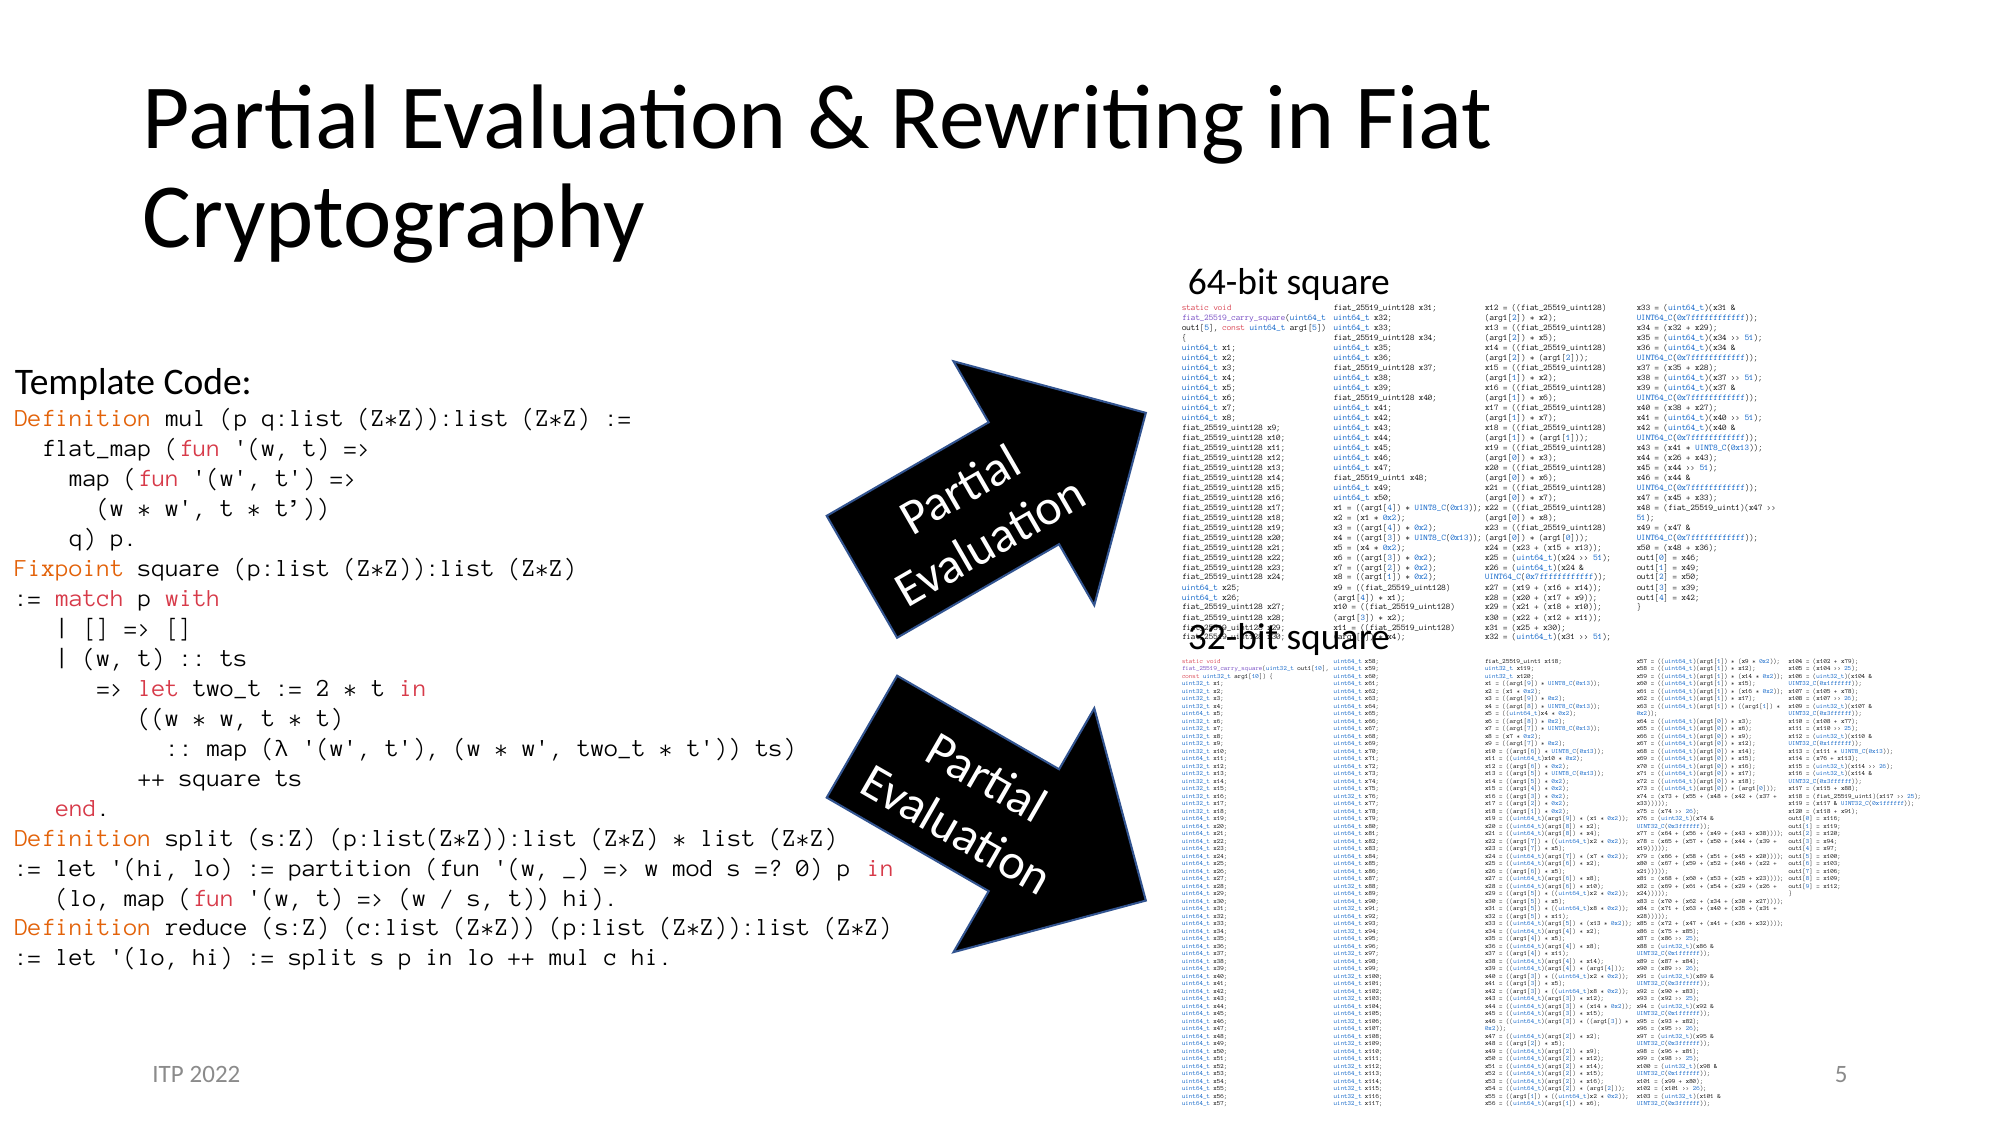

# Partial Evaluation & Rewriting in Fiat Cryptography
64-bit square
static void fiat_25519_carry_square(uint64_t out1[5], const uint64_t arg1[5]) {
uint64_t x1;
uint64_t x2;
uint64_t x3;
uint64_t x4;
uint64_t x5;
uint64_t x6;
uint64_t x7;
uint64_t x8;
fiat_25519_uint128 x9;
fiat_25519_uint128 x10;
fiat_25519_uint128 x11;
fiat_25519_uint128 x12;
fiat_25519_uint128 x13;
fiat_25519_uint128 x14;
fiat_25519_uint128 x15;
fiat_25519_uint128 x16;
fiat_25519_uint128 x17;
fiat_25519_uint128 x18;
fiat_25519_uint128 x19;
fiat_25519_uint128 x20;
fiat_25519_uint128 x21;
fiat_25519_uint128 x22;
fiat_25519_uint128 x23;
fiat_25519_uint128 x24;
uint64_t x25;
uint64_t x26;
fiat_25519_uint128 x27;
fiat_25519_uint128 x28;
fiat_25519_uint128 x29;
fiat_25519_uint128 x30;
fiat_25519_uint128 x31;
uint64_t x32;
uint64_t x33;
fiat_25519_uint128 x34;
uint64_t x35;
uint64_t x36;
fiat_25519_uint128 x37;
uint64_t x38;
uint64_t x39;
fiat_25519_uint128 x40;
uint64_t x41;
uint64_t x42;
uint64_t x43;
uint64_t x44;
uint64_t x45;
uint64_t x46;
uint64_t x47;
fiat_25519_uint1 x48;
uint64_t x49;
uint64_t x50;
x1 = ((arg1[4]) * UINT8_C(0x13));
x2 = (x1 * 0x2);
x3 = ((arg1[4]) * 0x2);
x4 = ((arg1[3]) * UINT8_C(0x13));
x5 = (x4 * 0x2);
x6 = ((arg1[3]) * 0x2);
x7 = ((arg1[2]) * 0x2);
x8 = ((arg1[1]) * 0x2);
x9 = ((fiat_25519_uint128)(arg1[4]) * x1);
x10 = ((fiat_25519_uint128)(arg1[3]) * x2);
x11 = ((fiat_25519_uint128)(arg1[3]) * x4);
x12 = ((fiat_25519_uint128)(arg1[2]) * x2);
x13 = ((fiat_25519_uint128)(arg1[2]) * x5);
x14 = ((fiat_25519_uint128)(arg1[2]) * (arg1[2]));
x15 = ((fiat_25519_uint128)(arg1[1]) * x2);
x16 = ((fiat_25519_uint128)(arg1[1]) * x6);
x17 = ((fiat_25519_uint128)(arg1[1]) * x7);
x18 = ((fiat_25519_uint128)(arg1[1]) * (arg1[1]));
x19 = ((fiat_25519_uint128)(arg1[0]) * x3);
x20 = ((fiat_25519_uint128)(arg1[0]) * x6);
x21 = ((fiat_25519_uint128)(arg1[0]) * x7);
x22 = ((fiat_25519_uint128)(arg1[0]) * x8);
x23 = ((fiat_25519_uint128)(arg1[0]) * (arg1[0]));
x24 = (x23 + (x15 + x13));
x25 = (uint64_t)(x24 >> 51);
x26 = (uint64_t)(x24 & UINT64_C(0x7ffffffffffff));
x27 = (x19 + (x16 + x14));
x28 = (x20 + (x17 + x9));
x29 = (x21 + (x18 + x10));
x30 = (x22 + (x12 + x11));
x31 = (x25 + x30);
x32 = (uint64_t)(x31 >> 51);
x33 = (uint64_t)(x31 & UINT64_C(0x7ffffffffffff));
x34 = (x32 + x29);
x35 = (uint64_t)(x34 >> 51);
x36 = (uint64_t)(x34 & UINT64_C(0x7ffffffffffff));
x37 = (x35 + x28);
x38 = (uint64_t)(x37 >> 51);
x39 = (uint64_t)(x37 & UINT64_C(0x7ffffffffffff));
x40 = (x38 + x27);
x41 = (uint64_t)(x40 >> 51);
x42 = (uint64_t)(x40 & UINT64_C(0x7ffffffffffff));
x43 = (x41 * UINT8_C(0x13));
x44 = (x26 + x43);
x45 = (x44 >> 51);
x46 = (x44 & UINT64_C(0x7ffffffffffff));
x47 = (x45 + x33);
x48 = (fiat_25519_uint1)(x47 >> 51);
x49 = (x47 & UINT64_C(0x7ffffffffffff));
x50 = (x48 + x36);
out1[0] = x46;
out1[1] = x49;
out1[2] = x50;
out1[3] = x39;
out1[4] = x42;
}
Template Code:
Definition mul (p q:list (Z*Z)):list (Z*Z) :=
  flat_map (fun '(w, t) =>
    map (fun '(w', t') =>
      (w * w', t * t’))
    q) p.
Fixpoint square (p:list (Z*Z)):list (Z*Z)
:= match p with
   | [] => []
   | (w, t) :: ts
      => let two_t := 2 * t in
         ((w * w, t * t)
           :: map (λ '(w', t'), (w * w', two_t * t')) ts)
         ++ square ts
   end.
Definition split (s:Z) (p:list(Z*Z)):list (Z*Z) * list (Z*Z)
:= let '(hi, lo) := partition (fun '(w, _) => w mod s =? 0) p in
   (lo, map (fun '(w, t) => (w / s, t)) hi).
Definition reduce (s:Z) (c:list (Z*Z)) (p:list (Z*Z)):list (Z*Z)
:= let '(lo, hi) := split s p in lo ++ mul c hi.
Partial Evaluation
32-bit square
static void fiat_25519_carry_square(uint32_t out1[10], const uint32_t arg1[10]) {
uint32_t x1;
uint32_t x2;
uint32_t x3;
uint32_t x4;
uint64_t x5;
uint32_t x6;
uint32_t x7;
uint32_t x8;
uint32_t x9;
uint32_t x10;
uint64_t x11;
uint32_t x12;
uint32_t x13;
uint32_t x14;
uint32_t x15;
uint32_t x16;
uint32_t x17;
uint32_t x18;
uint64_t x19;
uint64_t x20;
uint64_t x21;
uint64_t x22;
uint64_t x23;
uint64_t x24;
uint64_t x25;
uint64_t x26;
uint64_t x27;
uint64_t x28;
uint64_t x29;
uint64_t x30;
uint64_t x31;
uint64_t x32;
uint64_t x33;
uint64_t x34;
uint64_t x35;
uint64_t x36;
uint64_t x37;
uint64_t x38;
uint64_t x39;
uint64_t x40;
uint64_t x41;
uint64_t x42;
uint64_t x43;
uint64_t x44;
uint64_t x45;
uint64_t x46;
uint64_t x47;
uint64_t x48;
uint64_t x49;
uint64_t x50;
uint64_t x51;
uint64_t x52;
uint64_t x53;
uint64_t x54;
uint64_t x55;
uint64_t x56;
uint64_t x57;
uint64_t x58;
uint64_t x59;
uint64_t x60;
uint64_t x61;
uint64_t x62;
uint64_t x63;
uint64_t x64;
uint64_t x65;
uint64_t x66;
uint64_t x67;
uint64_t x68;
uint64_t x69;
uint64_t x70;
uint64_t x71;
uint64_t x72;
uint64_t x73;
uint64_t x74;
uint64_t x75;
uint32_t x76;
uint64_t x77;
uint64_t x78;
uint64_t x79;
uint64_t x80;
uint64_t x81;
uint64_t x82;
uint64_t x83;
uint64_t x84;
uint64_t x85;
uint64_t x86;
uint64_t x87;
uint32_t x88;
uint64_t x89;
uint64_t x90;
uint32_t x91;
uint64_t x92;
uint64_t x93;
uint32_t x94;
uint64_t x95;
uint64_t x96;
uint32_t x97;
uint64_t x98;
uint64_t x99;
uint32_t x100;
uint64_t x101;
uint64_t x102;
uint32_t x103;
uint64_t x104;
uint64_t x105;
uint32_t x106;
uint64_t x107;
uint64_t x108;
uint32_t x109;
uint64_t x110;
uint64_t x111;
uint32_t x112;
uint64_t x113;
uint64_t x114;
uint32_t x115;
uint32_t x116;
uint32_t x117;
fiat_25519_uint1 x118;
uint32_t x119;
uint32_t x120;
x1 = ((arg1[9]) * UINT8_C(0x13));
x2 = (x1 * 0x2);
x3 = ((arg1[9]) * 0x2);
x4 = ((arg1[8]) * UINT8_C(0x13));
x5 = ((uint64_t)x4 * 0x2);
x6 = ((arg1[8]) * 0x2);
x7 = ((arg1[7]) * UINT8_C(0x13));
x8 = (x7 * 0x2);
x9 = ((arg1[7]) * 0x2);
x10 = ((arg1[6]) * UINT8_C(0x13));
x11 = ((uint64_t)x10 * 0x2);
x12 = ((arg1[6]) * 0x2);
x13 = ((arg1[5]) * UINT8_C(0x13));
x14 = ((arg1[5]) * 0x2);
x15 = ((arg1[4]) * 0x2);
x16 = ((arg1[3]) * 0x2);
x17 = ((arg1[2]) * 0x2);
x18 = ((arg1[1]) * 0x2);
x19 = ((uint64_t)(arg1[9]) * (x1 * 0x2));
x20 = ((uint64_t)(arg1[8]) * x2);
x21 = ((uint64_t)(arg1[8]) * x4);
x22 = ((arg1[7]) * ((uint64_t)x2 * 0x2));
x23 = ((arg1[7]) * x5);
x24 = ((uint64_t)(arg1[7]) * (x7 * 0x2));
x25 = ((uint64_t)(arg1[6]) * x2);
x26 = ((arg1[6]) * x5);
x27 = ((uint64_t)(arg1[6]) * x8);
x28 = ((uint64_t)(arg1[6]) * x10);
x29 = ((arg1[5]) * ((uint64_t)x2 * 0x2));
x30 = ((arg1[5]) * x5);
x31 = ((arg1[5]) * ((uint64_t)x8 * 0x2));
x32 = ((arg1[5]) * x11);
x33 = ((uint64_t)(arg1[5]) * (x13 * 0x2));
x34 = ((uint64_t)(arg1[4]) * x2);
x35 = ((arg1[4]) * x5);
x36 = ((uint64_t)(arg1[4]) * x8);
x37 = ((arg1[4]) * x11);
x38 = ((uint64_t)(arg1[4]) * x14);
x39 = ((uint64_t)(arg1[4]) * (arg1[4]));
x40 = ((arg1[3]) * ((uint64_t)x2 * 0x2));
x41 = ((arg1[3]) * x5);
x42 = ((arg1[3]) * ((uint64_t)x8 * 0x2));
x43 = ((uint64_t)(arg1[3]) * x12);
x44 = ((uint64_t)(arg1[3]) * (x14 * 0x2));
x45 = ((uint64_t)(arg1[3]) * x15);
x46 = ((uint64_t)(arg1[3]) * ((arg1[3]) * 0x2));
x47 = ((uint64_t)(arg1[2]) * x2);
x48 = ((arg1[2]) * x5);
x49 = ((uint64_t)(arg1[2]) * x9);
x50 = ((uint64_t)(arg1[2]) * x12);
x51 = ((uint64_t)(arg1[2]) * x14);
x52 = ((uint64_t)(arg1[2]) * x15);
x53 = ((uint64_t)(arg1[2]) * x16);
x54 = ((uint64_t)(arg1[2]) * (arg1[2]));
x55 = ((arg1[1]) * ((uint64_t)x2 * 0x2));
x56 = ((uint64_t)(arg1[1]) * x6);
x57 = ((uint64_t)(arg1[1]) * (x9 * 0x2));
x58 = ((uint64_t)(arg1[1]) * x12);
x59 = ((uint64_t)(arg1[1]) * (x14 * 0x2));
x60 = ((uint64_t)(arg1[1]) * x15);
x61 = ((uint64_t)(arg1[1]) * (x16 * 0x2));
x62 = ((uint64_t)(arg1[1]) * x17);
x63 = ((uint64_t)(arg1[1]) * ((arg1[1]) * 0x2));
x64 = ((uint64_t)(arg1[0]) * x3);
x65 = ((uint64_t)(arg1[0]) * x6);
x66 = ((uint64_t)(arg1[0]) * x9);
x67 = ((uint64_t)(arg1[0]) * x12);
x68 = ((uint64_t)(arg1[0]) * x14);
x69 = ((uint64_t)(arg1[0]) * x15);
x70 = ((uint64_t)(arg1[0]) * x16);
x71 = ((uint64_t)(arg1[0]) * x17);
x72 = ((uint64_t)(arg1[0]) * x18);
x73 = ((uint64_t)(arg1[0]) * (arg1[0]));
x74 = (x73 + (x55 + (x48 + (x42 + (x37 + x33)))));
x75 = (x74 >> 26);
x76 = (uint32_t)(x74 & UINT32_C(0x3ffffff));
x77 = (x64 + (x56 + (x49 + (x43 + x38))));
x78 = (x65 + (x57 + (x50 + (x44 + (x39 + x19)))));
x79 = (x66 + (x58 + (x51 + (x45 + x20))));
x80 = (x67 + (x59 + (x52 + (x46 + (x22 + x21)))));
x81 = (x68 + (x60 + (x53 + (x25 + x23))));
x82 = (x69 + (x61 + (x54 + (x29 + (x26 + x24)))));
x83 = (x70 + (x62 + (x34 + (x30 + x27))));
x84 = (x71 + (x63 + (x40 + (x35 + (x31 + x28)))));
x85 = (x72 + (x47 + (x41 + (x36 + x32))));
x86 = (x75 + x85);
x87 = (x86 >> 25);
x88 = (uint32_t)(x86 & UINT32_C(0x1ffffff));
x89 = (x87 + x84);
x90 = (x89 >> 26);
x91 = (uint32_t)(x89 & UINT32_C(0x3ffffff));
x92 = (x90 + x83);
x93 = (x92 >> 25);
x94 = (uint32_t)(x92 & UINT32_C(0x1ffffff));
x95 = (x93 + x82);
x96 = (x95 >> 26);
x97 = (uint32_t)(x95 & UINT32_C(0x3ffffff));
x98 = (x96 + x81);
x99 = (x98 >> 25);
x100 = (uint32_t)(x98 & UINT32_C(0x1ffffff));
x101 = (x99 + x80);
x102 = (x101 >> 26);
x103 = (uint32_t)(x101 & UINT32_C(0x3ffffff));
x104 = (x102 + x79);
x105 = (x104 >> 25);
x106 = (uint32_t)(x104 & UINT32_C(0x1ffffff));
x107 = (x105 + x78);
x108 = (x107 >> 26);
x109 = (uint32_t)(x107 & UINT32_C(0x3ffffff));
x110 = (x108 + x77);
x111 = (x110 >> 25);
x112 = (uint32_t)(x110 & UINT32_C(0x1ffffff));
x113 = (x111 * UINT8_C(0x13));
x114 = (x76 + x113);
x115 = (uint32_t)(x114 >> 26);
x116 = (uint32_t)(x114 & UINT32_C(0x3ffffff));
x117 = (x115 + x88);
x118 = (fiat_25519_uint1)(x117 >> 25);
x119 = (x117 & UINT32_C(0x1ffffff));
x120 = (x118 + x91);
out1[0] = x116;
out1[1] = x119;
out1[2] = x120;
out1[3] = x94;
out1[4] = x97;
out1[5] = x100;
out1[6] = x103;
out1[7] = x106;
out1[8] = x109;
out1[9] = x112;
}
Partial Evaluation
ITP 2022
5